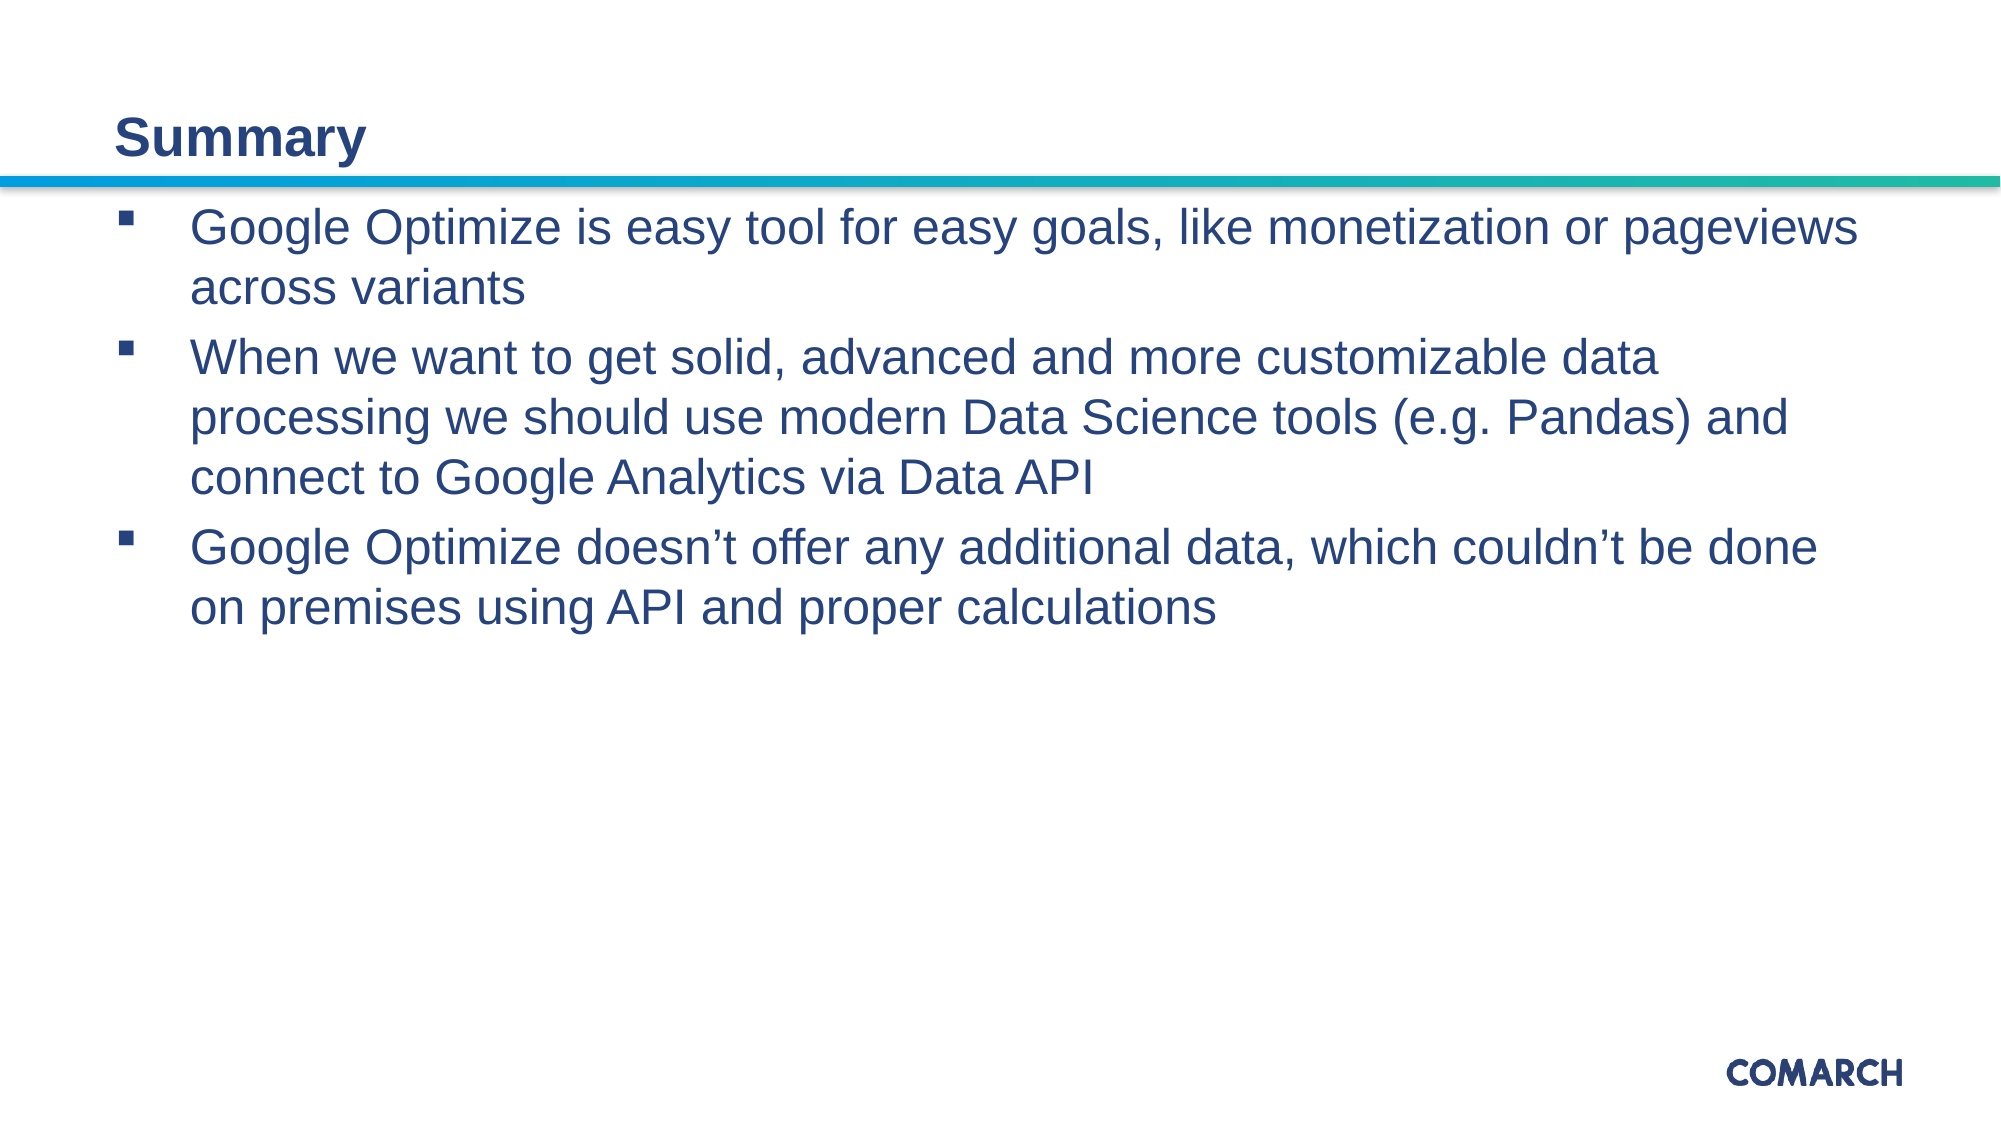

# Summary
Google Optimize is easy tool for easy goals, like monetization or pageviews across variants
When we want to get solid, advanced and more customizable data processing we should use modern Data Science tools (e.g. Pandas) and connect to Google Analytics via Data API
Google Optimize doesn’t offer any additional data, which couldn’t be done on premises using API and proper calculations